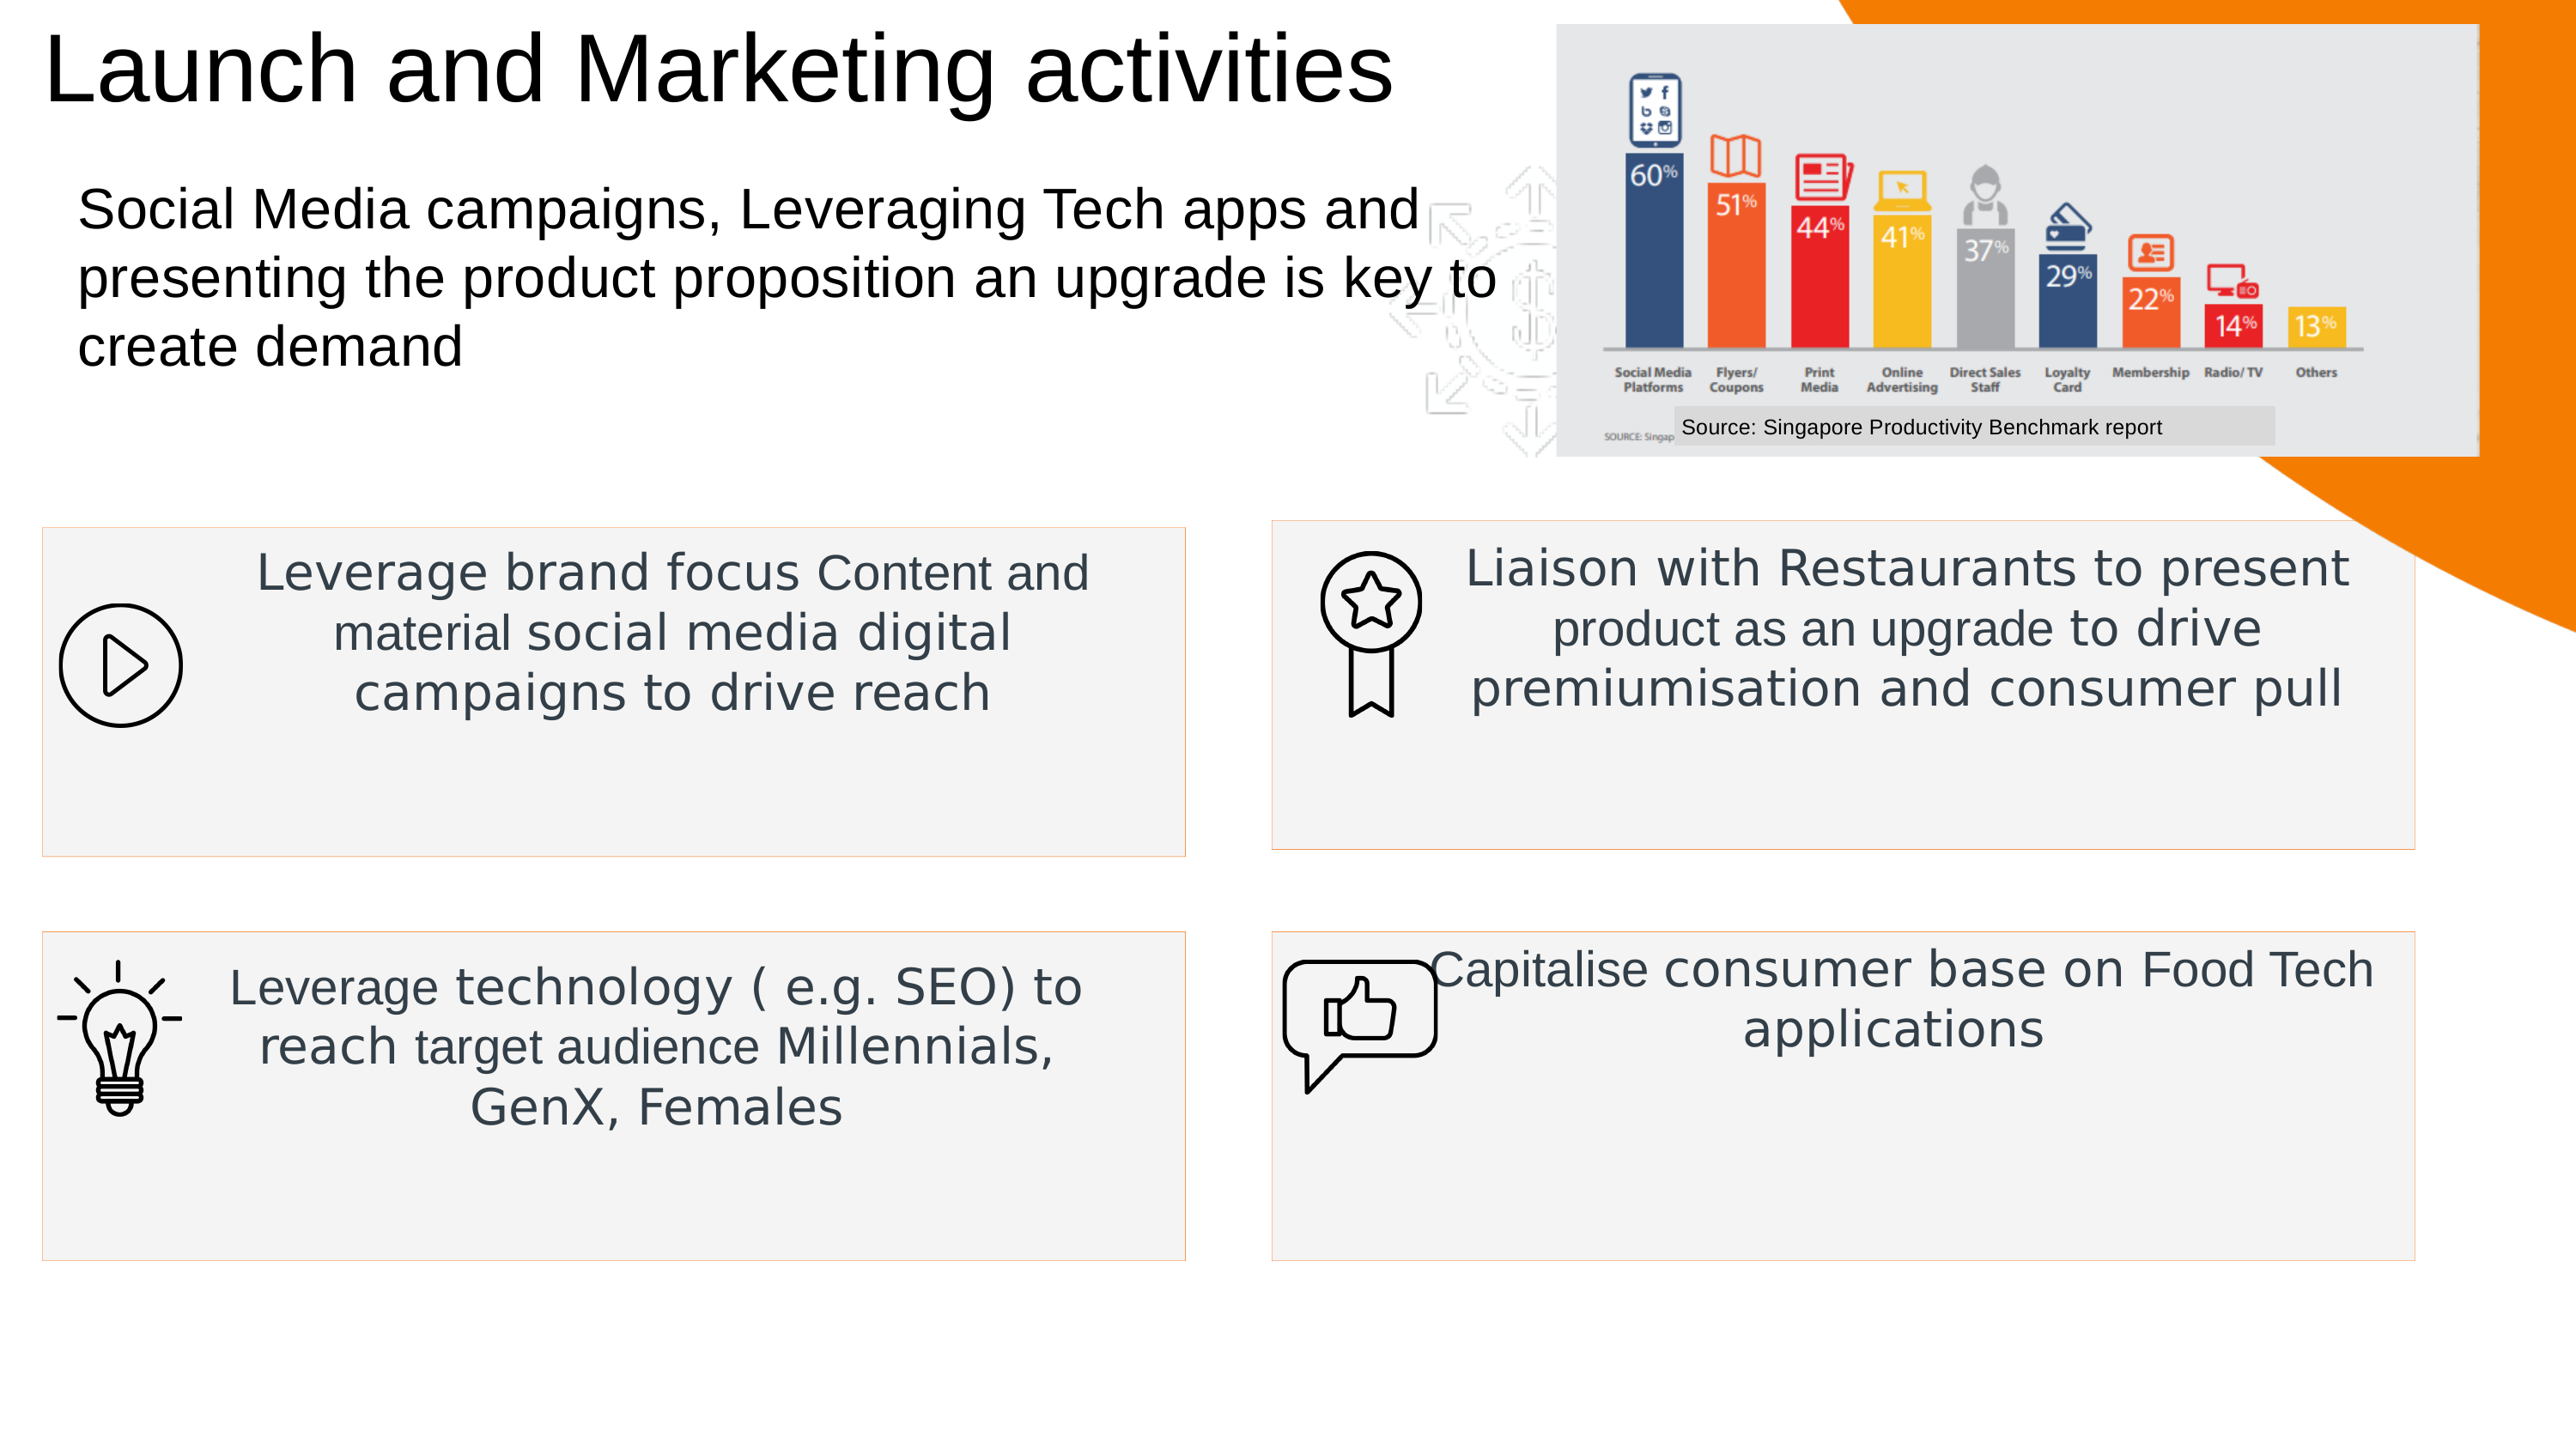

Launch and Marketing activities

Social Media campaigns, Leveraging Tech apps and presenting the product proposition an upgrade is key to create demand
Write the first KPI here.
Briefly elaborate on the KPI.

Source: Singapore Productivity Benchmark report

Liaison with Restaurants to present product as an upgrade to drive premiumisation and consumer pull
Leverage brand focus Content and material social media digital campaigns to drive reach

Capitalise consumer base on Food Tech applications
Leverage technology ( e.g. SEO) to reach target audience Millennials, GenX, Females